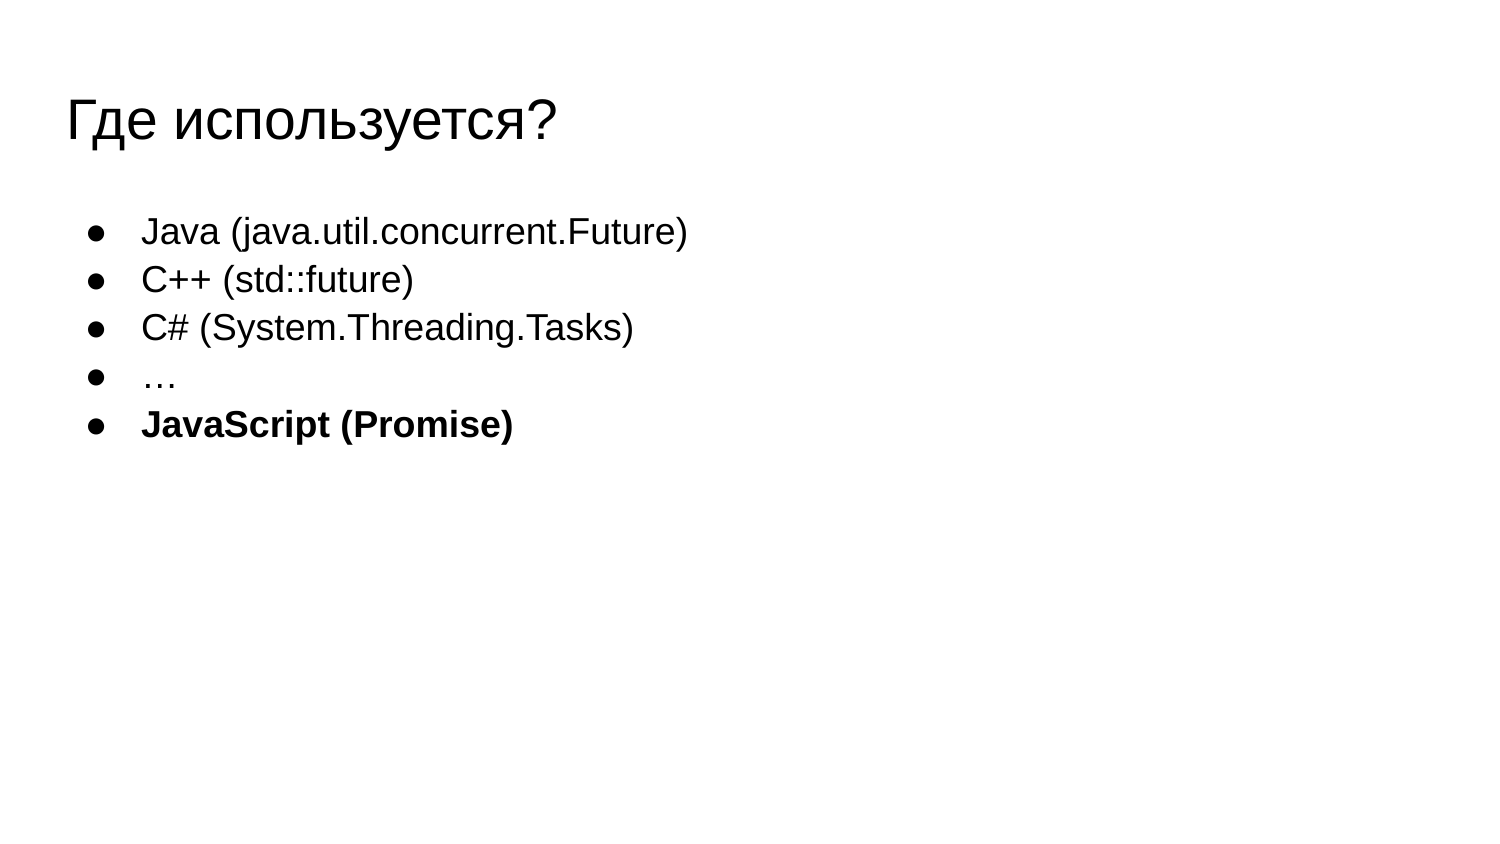

# Где используется?
Java (java.util.concurrent.Future)
C++ (std::future)
C# (System.Threading.Tasks)
…
JavaScript (Promise)